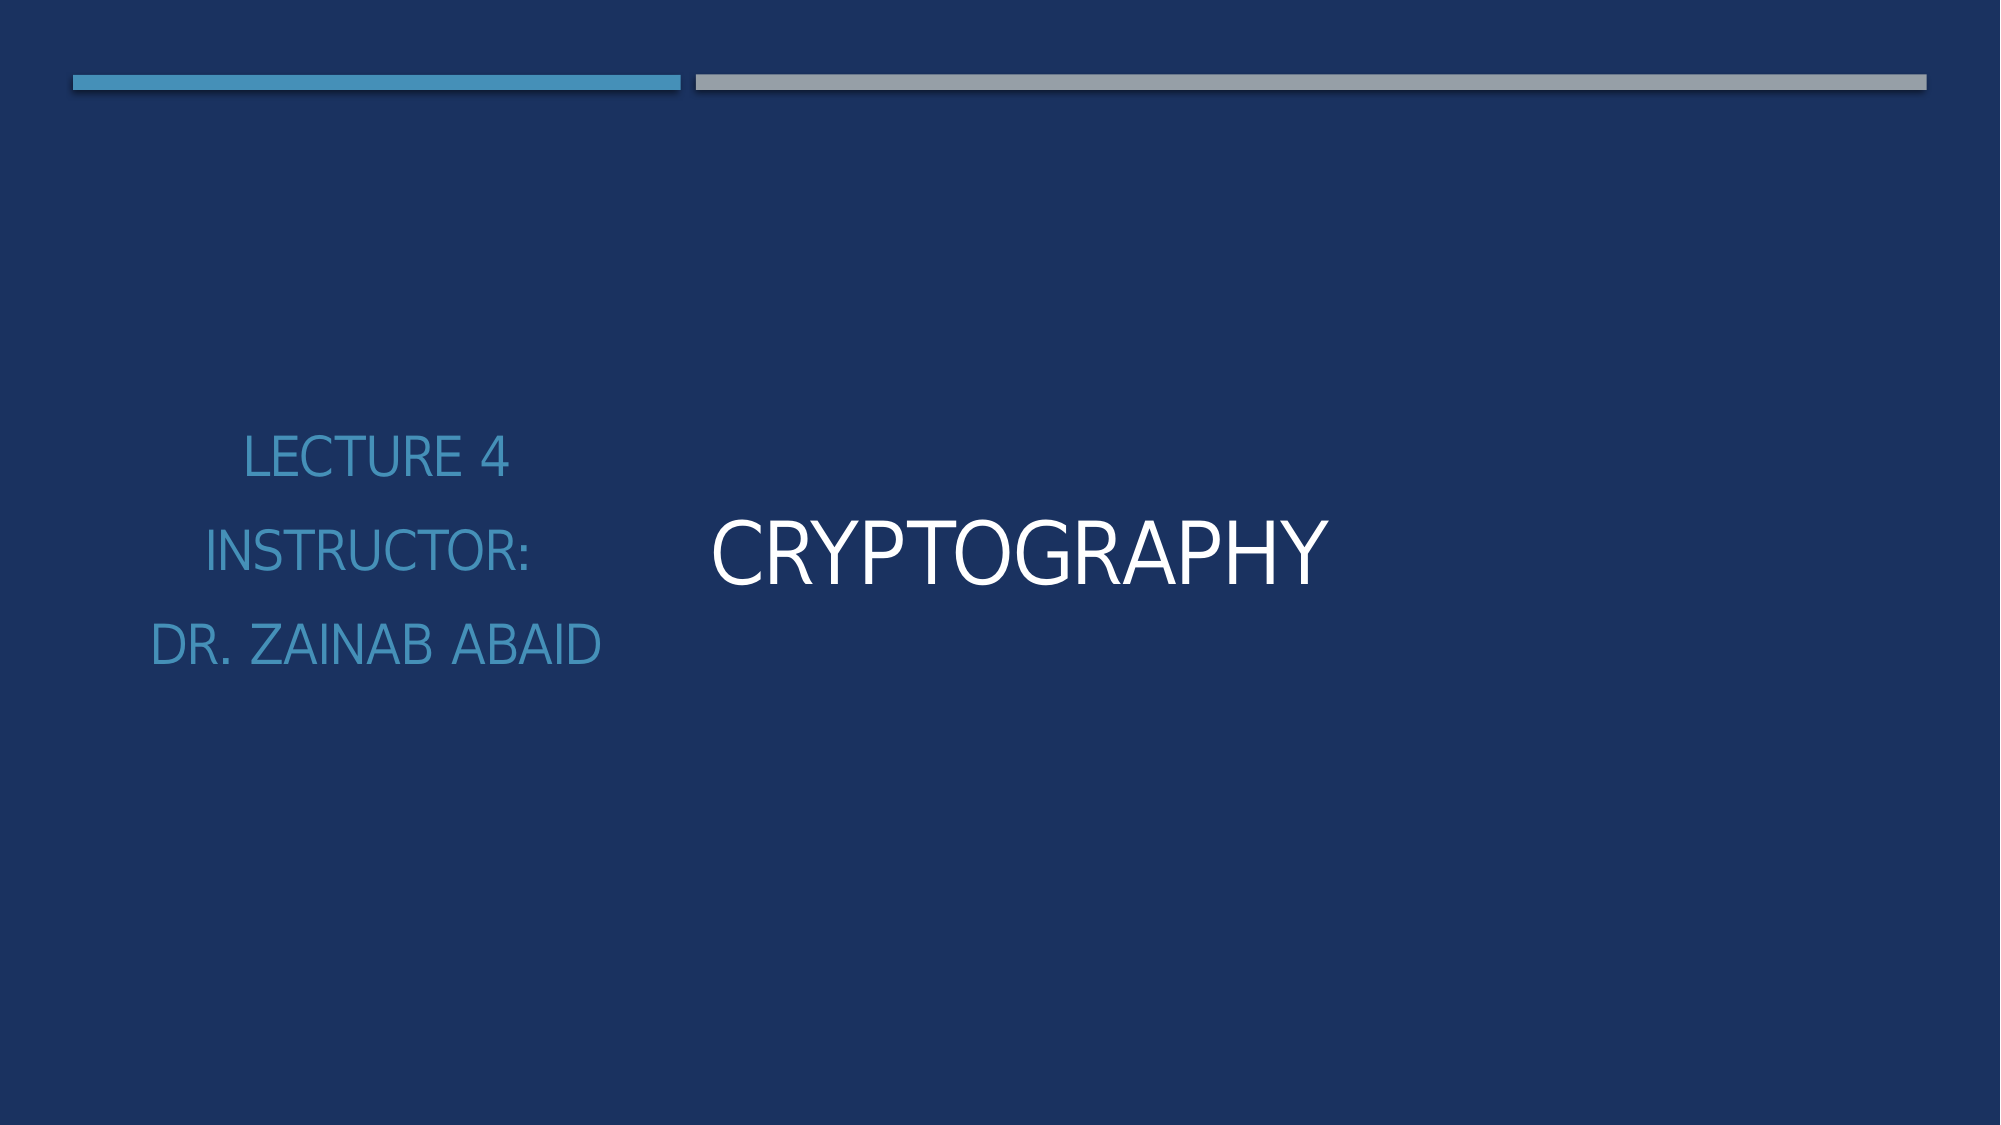

Lecture 4
Instructor:
dr. zainab abaid
# CRYPTOGRAPHY